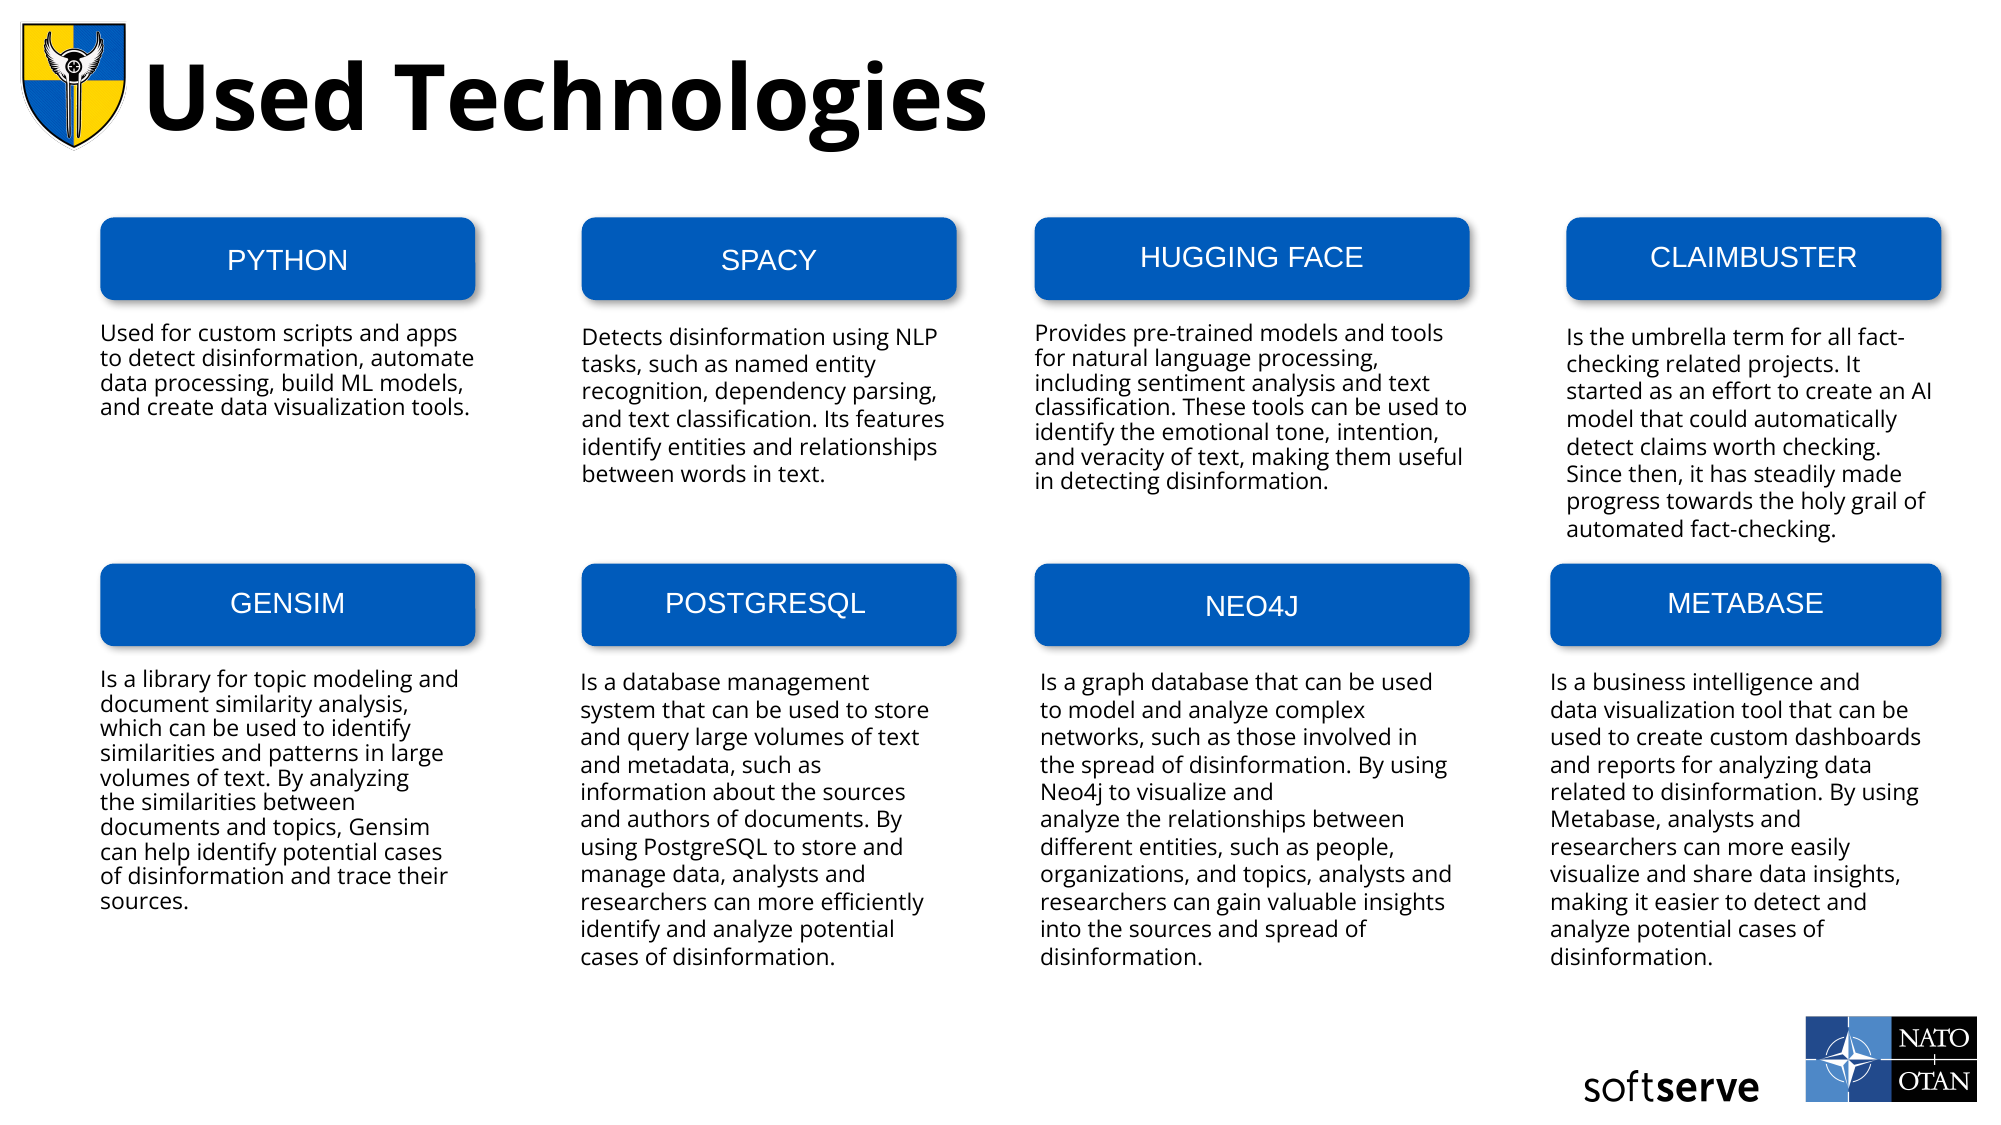

# Used Technologies
PYTHON
Used for custom scripts and apps to detect disinformation, automate data processing, build ML models, and create data visualization tools.
SPACY
Detects disinformation using NLP tasks, such as named entity recognition, dependency parsing, and text classification. Its features identify entities and relationships between words in text.
HUGGING FACE
Provides pre-trained models and tools for natural language processing, including sentiment analysis and text classification. These tools can be used to identify the emotional tone, intention, and veracity of text, making them useful in detecting disinformation.
CLAIMBUSTER
Is the umbrella term for all fact-checking related projects. It started as an effort to create an AI model that could automatically detect claims worth checking. Since then, it has steadily made progress towards the holy grail of automated fact-checking.
GENSIM
Is a library for topic modeling and document similarity analysis, which can be used to identify similarities and patterns in large volumes of text. By analyzing
the similarities between documents and topics, Gensim can help identify potential cases of disinformation and trace their sources.
POSTGRESQL
Is a database management system that can be used to store and query large volumes of text and metadata, such as information about the sources and authors of documents. By using PostgreSQL to store and manage data, analysts and
researchers can more efficiently identify and analyze potential cases of disinformation.
NEO4J
Is a graph database that can be used to model and analyze complex
networks, such as those involved in the spread of disinformation. By using Neo4j to visualize and
analyze the relationships between different entities, such as people, organizations, and topics, analysts and researchers can gain valuable insights into the sources and spread of disinformation.
METABASE
Is a business intelligence and
data visualization tool that can be used to create custom dashboards and reports for analyzing data
related to disinformation. By using Metabase, analysts and researchers can more easily visualize and share data insights, making it easier to detect and analyze potential cases of disinformation.